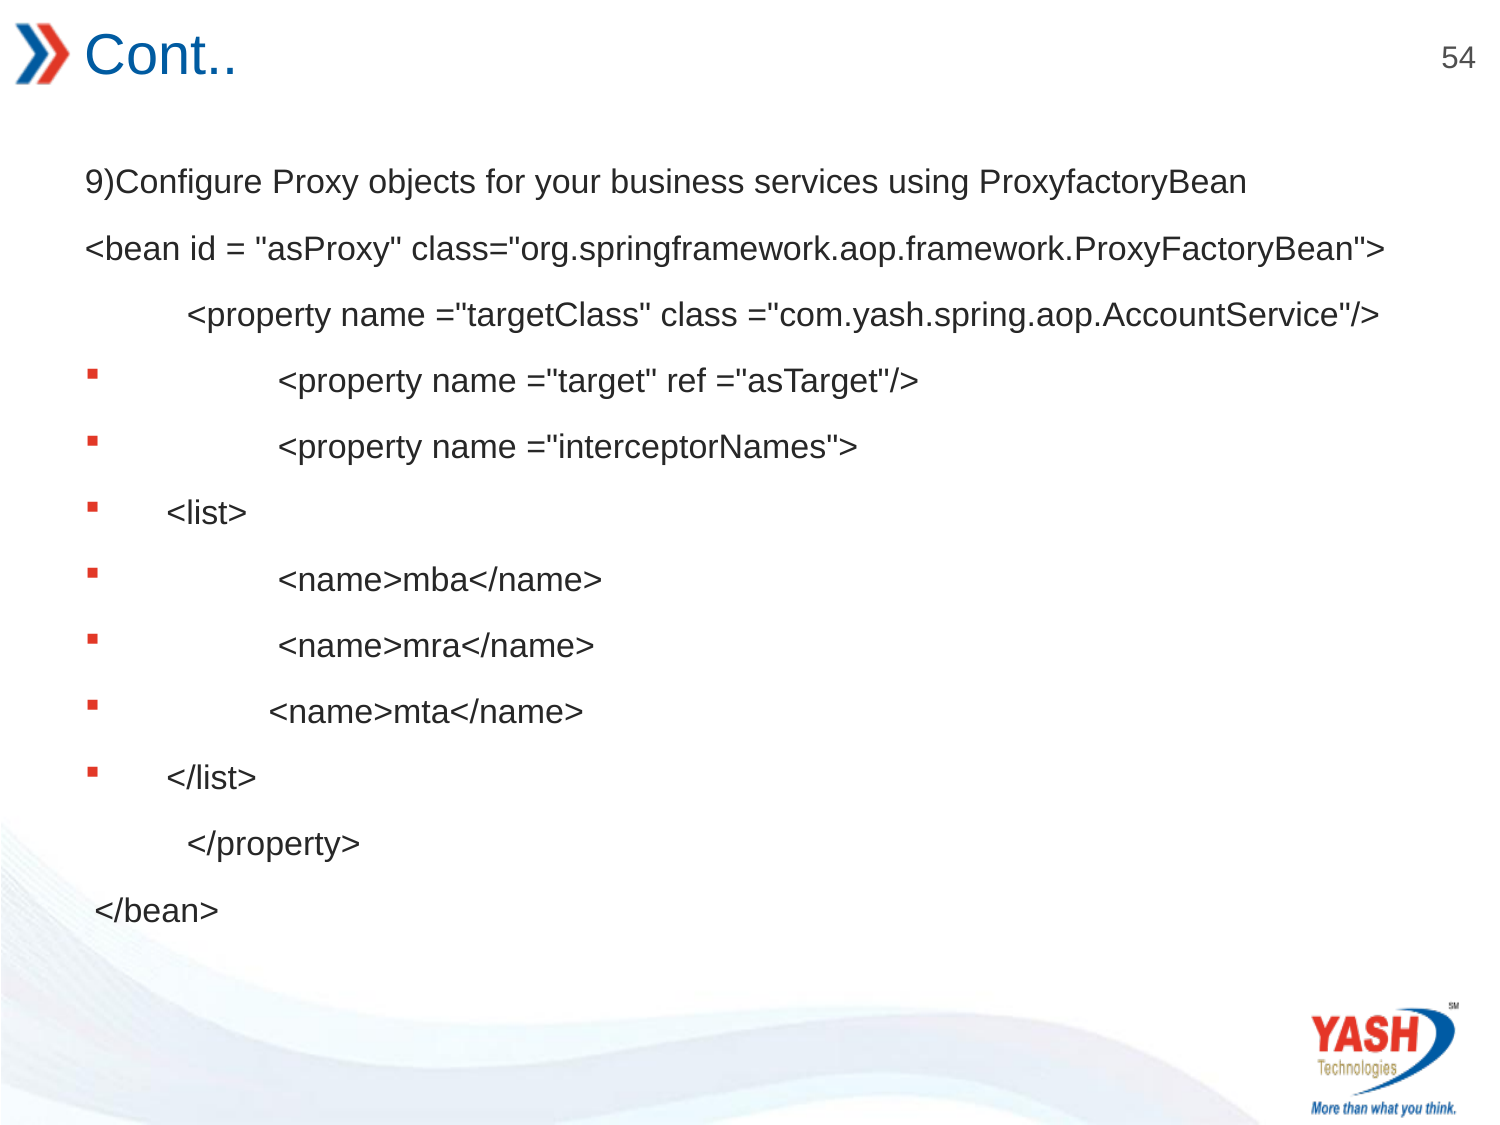

# Cont..
9)Configure Proxy objects for your business services using ProxyfactoryBean
<bean id = "asProxy" class="org.springframework.aop.framework.ProxyFactoryBean">
	<property name ="targetClass" class ="com.yash.spring.aop.AccountService"/>
   	 <property name ="target" ref ="asTarget"/>
   	 <property name ="interceptorNames">
			<list>
	 			 <name>mba</name>
	 			 <name>mra</name>
	  			<name>mta</name>
			</list>
		</property>
 </bean>